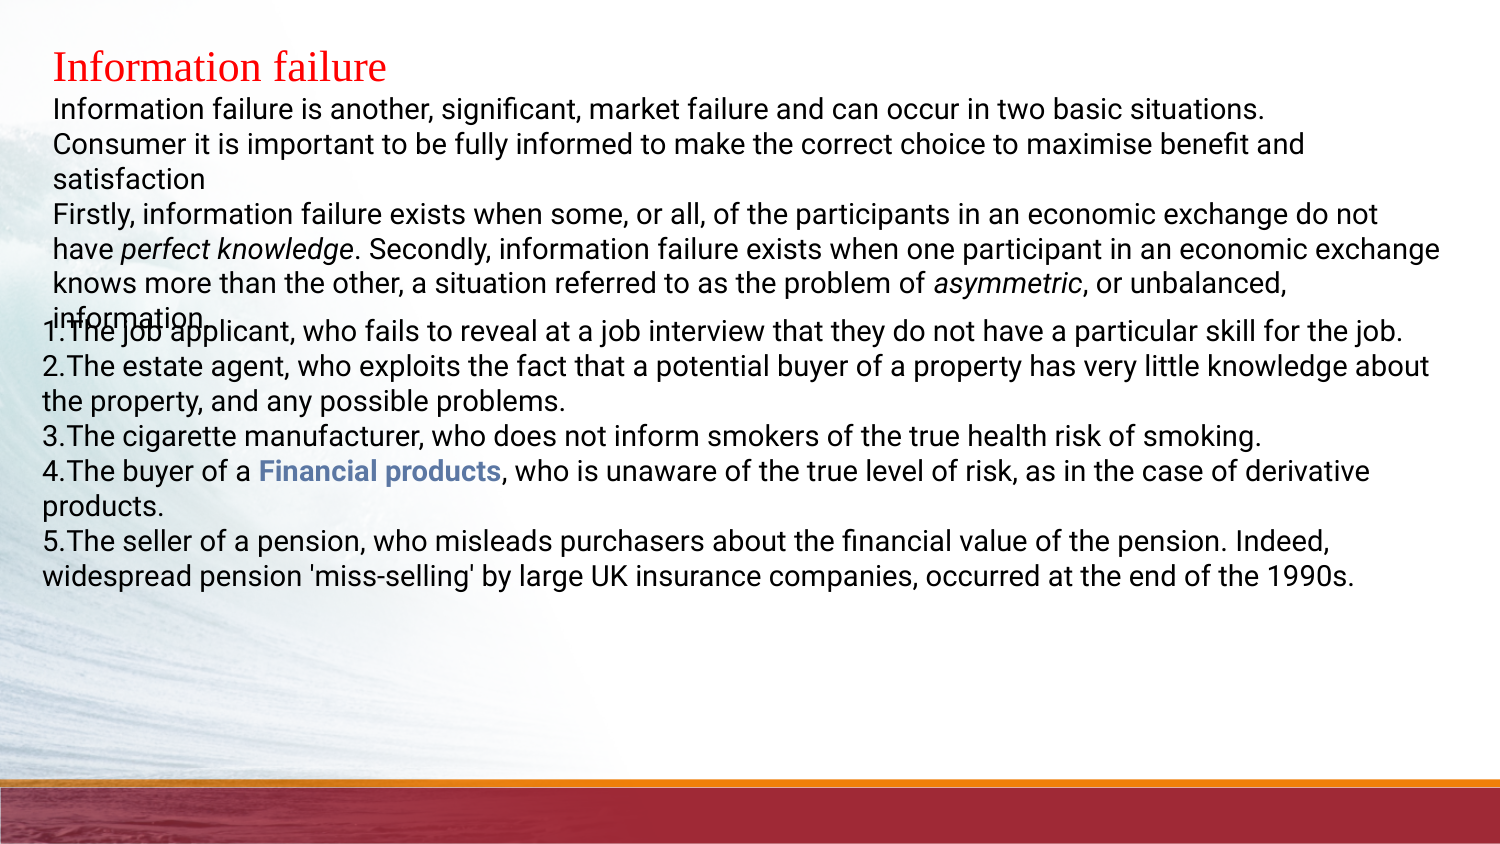

Information failure
Information failure is another, significant, market failure and can occur in two basic situations.
Consumer it is important to be fully informed to make the correct choice to maximise benefit and satisfaction
Firstly, information failure exists when some, or all, of the participants in an economic exchange do not have perfect knowledge. Secondly, information failure exists when one participant in an economic exchange knows more than the other, a situation referred to as the problem of asymmetric, or unbalanced, information.
The job applicant, who fails to reveal at a job interview that they do not have a particular skill for the job.
The estate agent, who exploits the fact that a potential buyer of a property has very little knowledge about the property, and any possible problems.
The cigarette manufacturer, who does not inform smokers of the true health risk of smoking.
The buyer of a Financial products, who is unaware of the true level of risk, as in the case of derivative products.
The seller of a pension, who misleads purchasers about the financial value of the pension. Indeed, widespread pension 'miss-selling' by large UK insurance companies, occurred at the end of the 1990s.